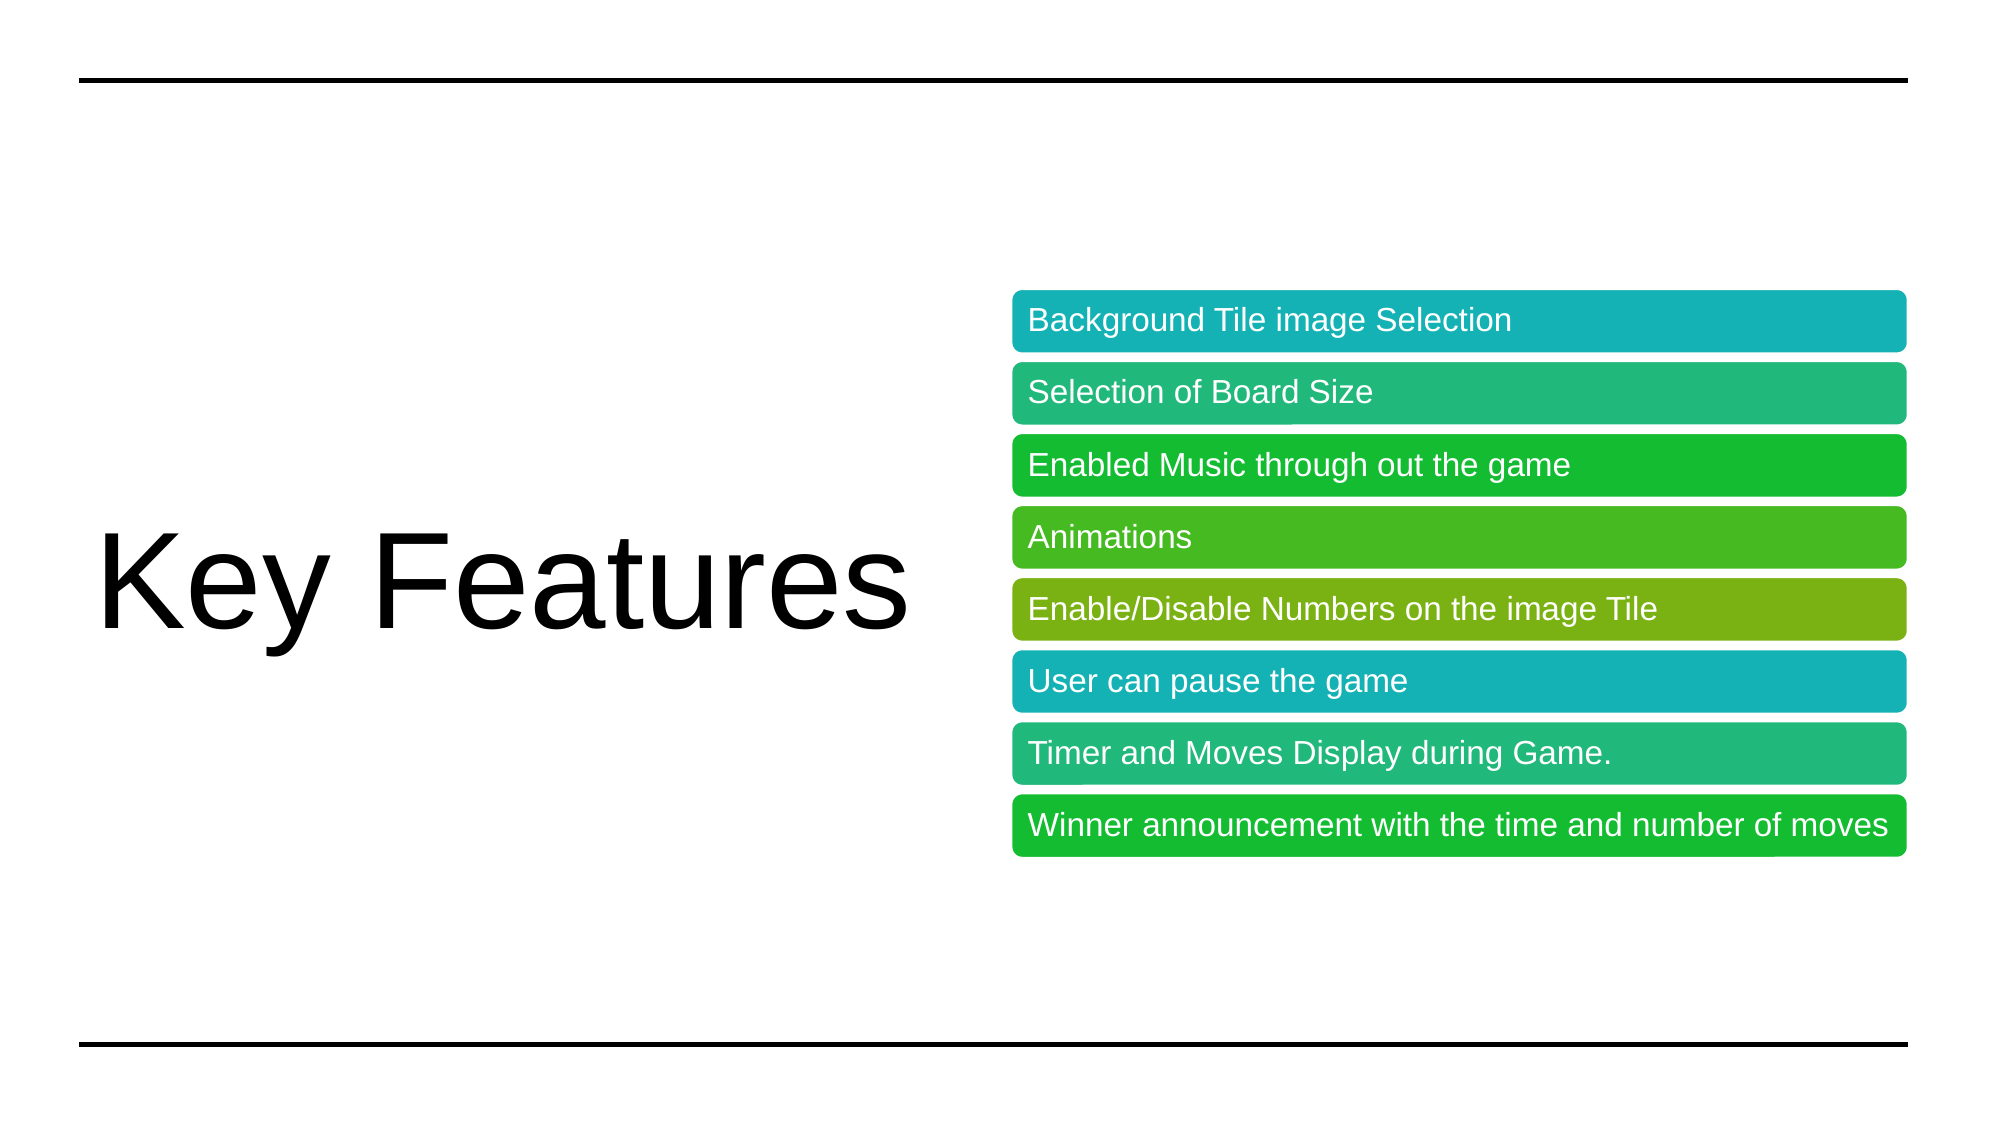

Background Tile image Selection
Selection of Board Size
Enabled Music through out the game
Animations
Enable/Disable Numbers on the image Tile
User can pause the game
Timer and Moves Display during Game.
Winner announcement with the time and number of moves
# Key Features